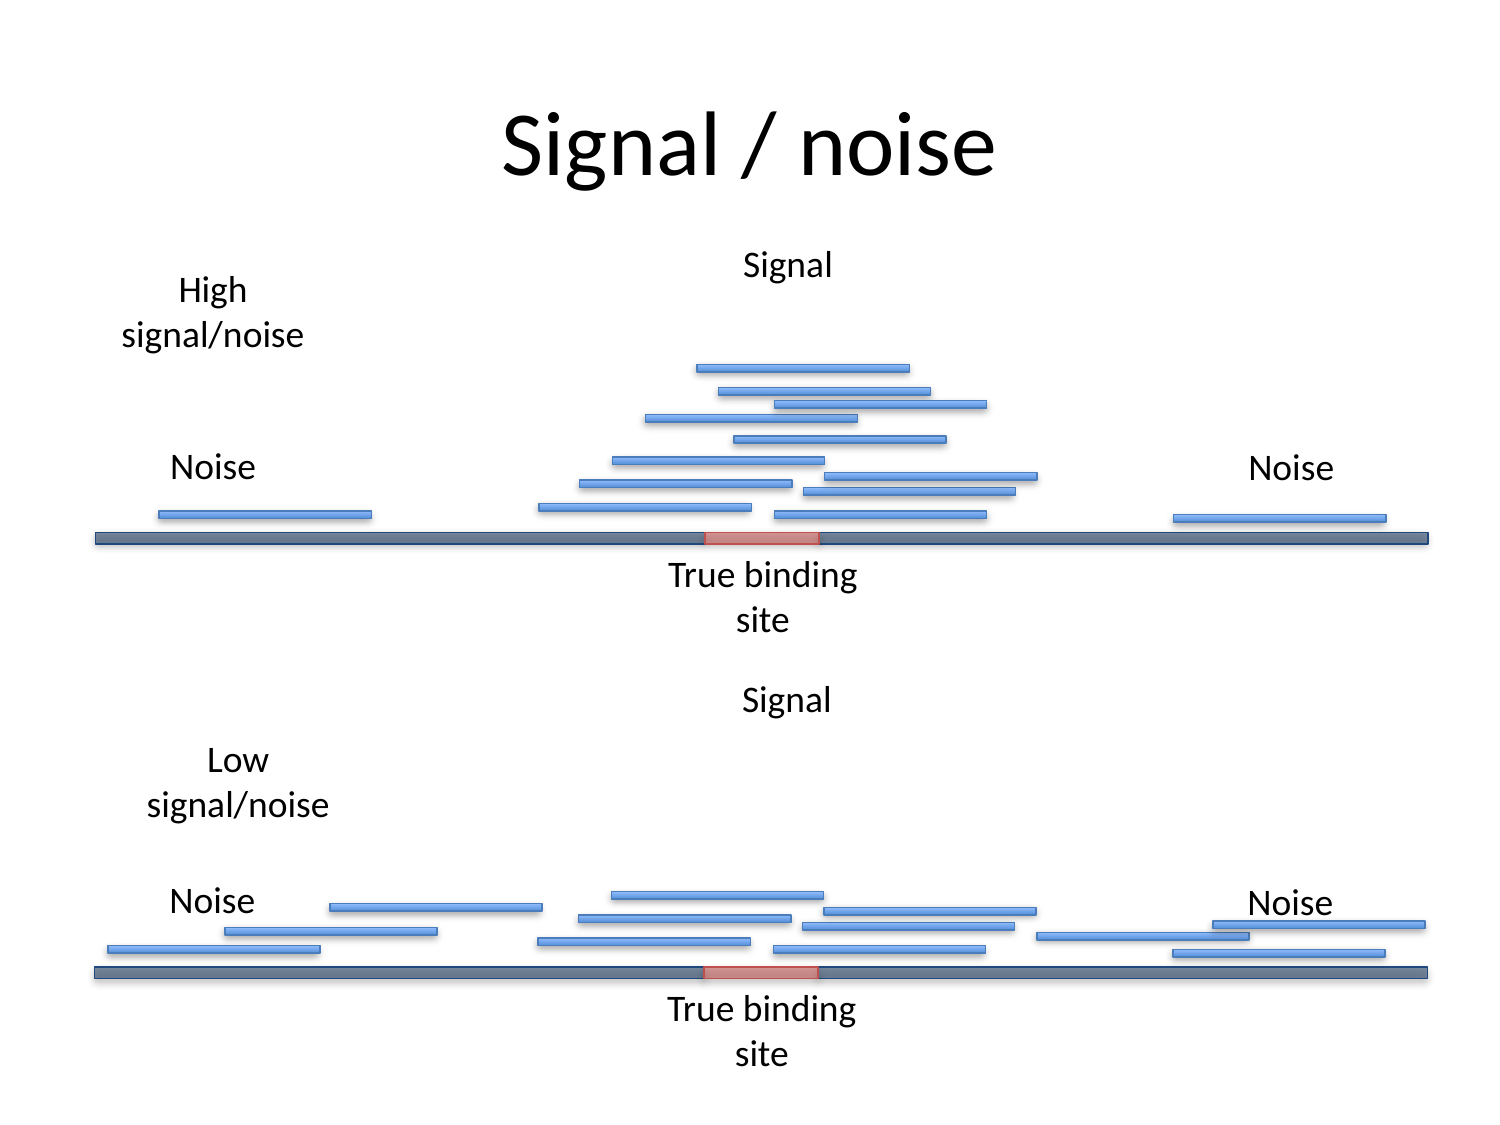

# Signal / noise
Signal
High signal/noise

Noise

Noise

True binding site
Signal
Low signal/noise
Noise
Noise

True binding site